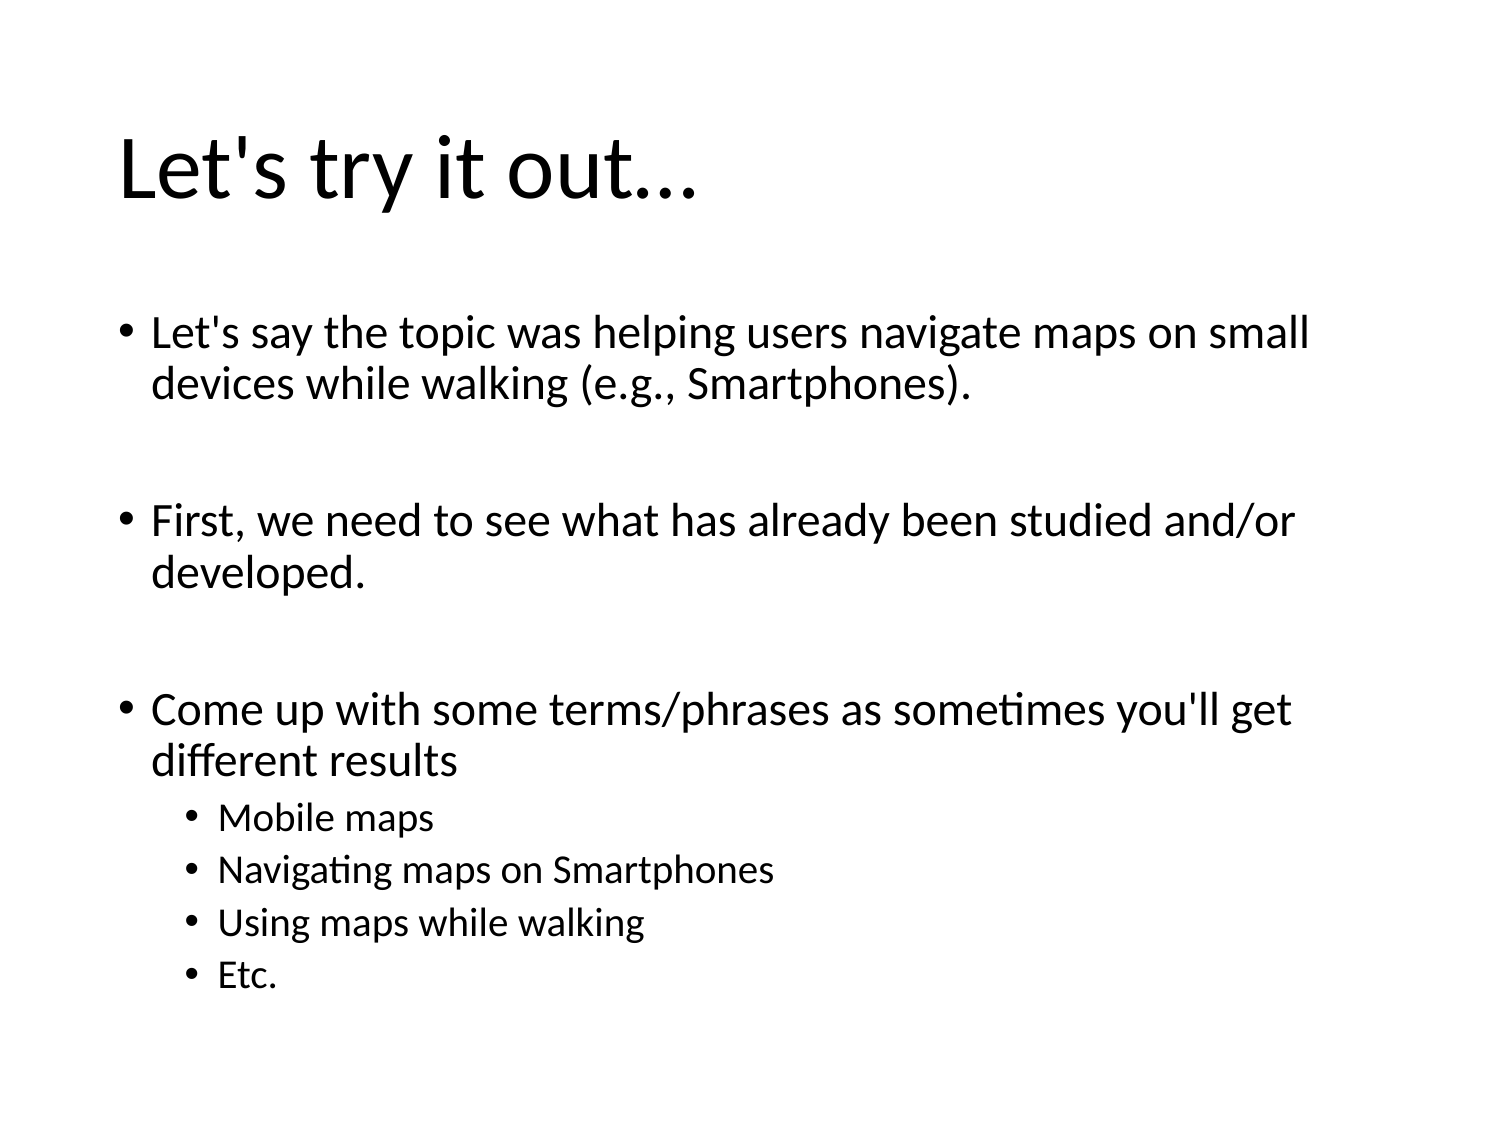

# Let's try it out…
Let's say the topic was helping users navigate maps on small devices while walking (e.g., Smartphones).

First, we need to see what has already been studied and/or developed.

Come up with some terms/phrases as sometimes you'll get different results
Mobile maps
Navigating maps on Smartphones
Using maps while walking
Etc.